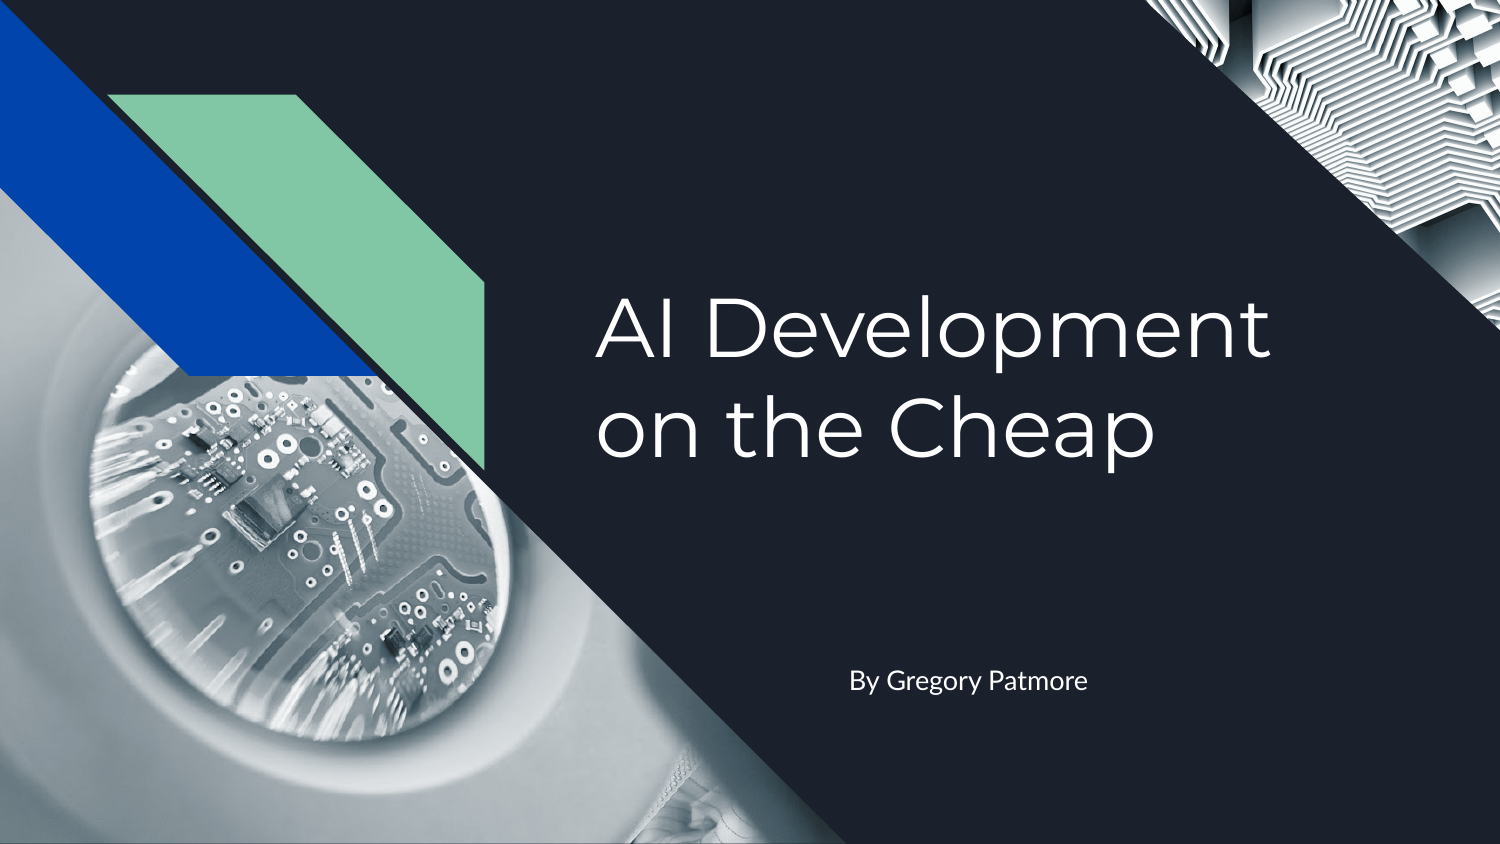

# AI Development on the Cheap
By Gregory Patmore